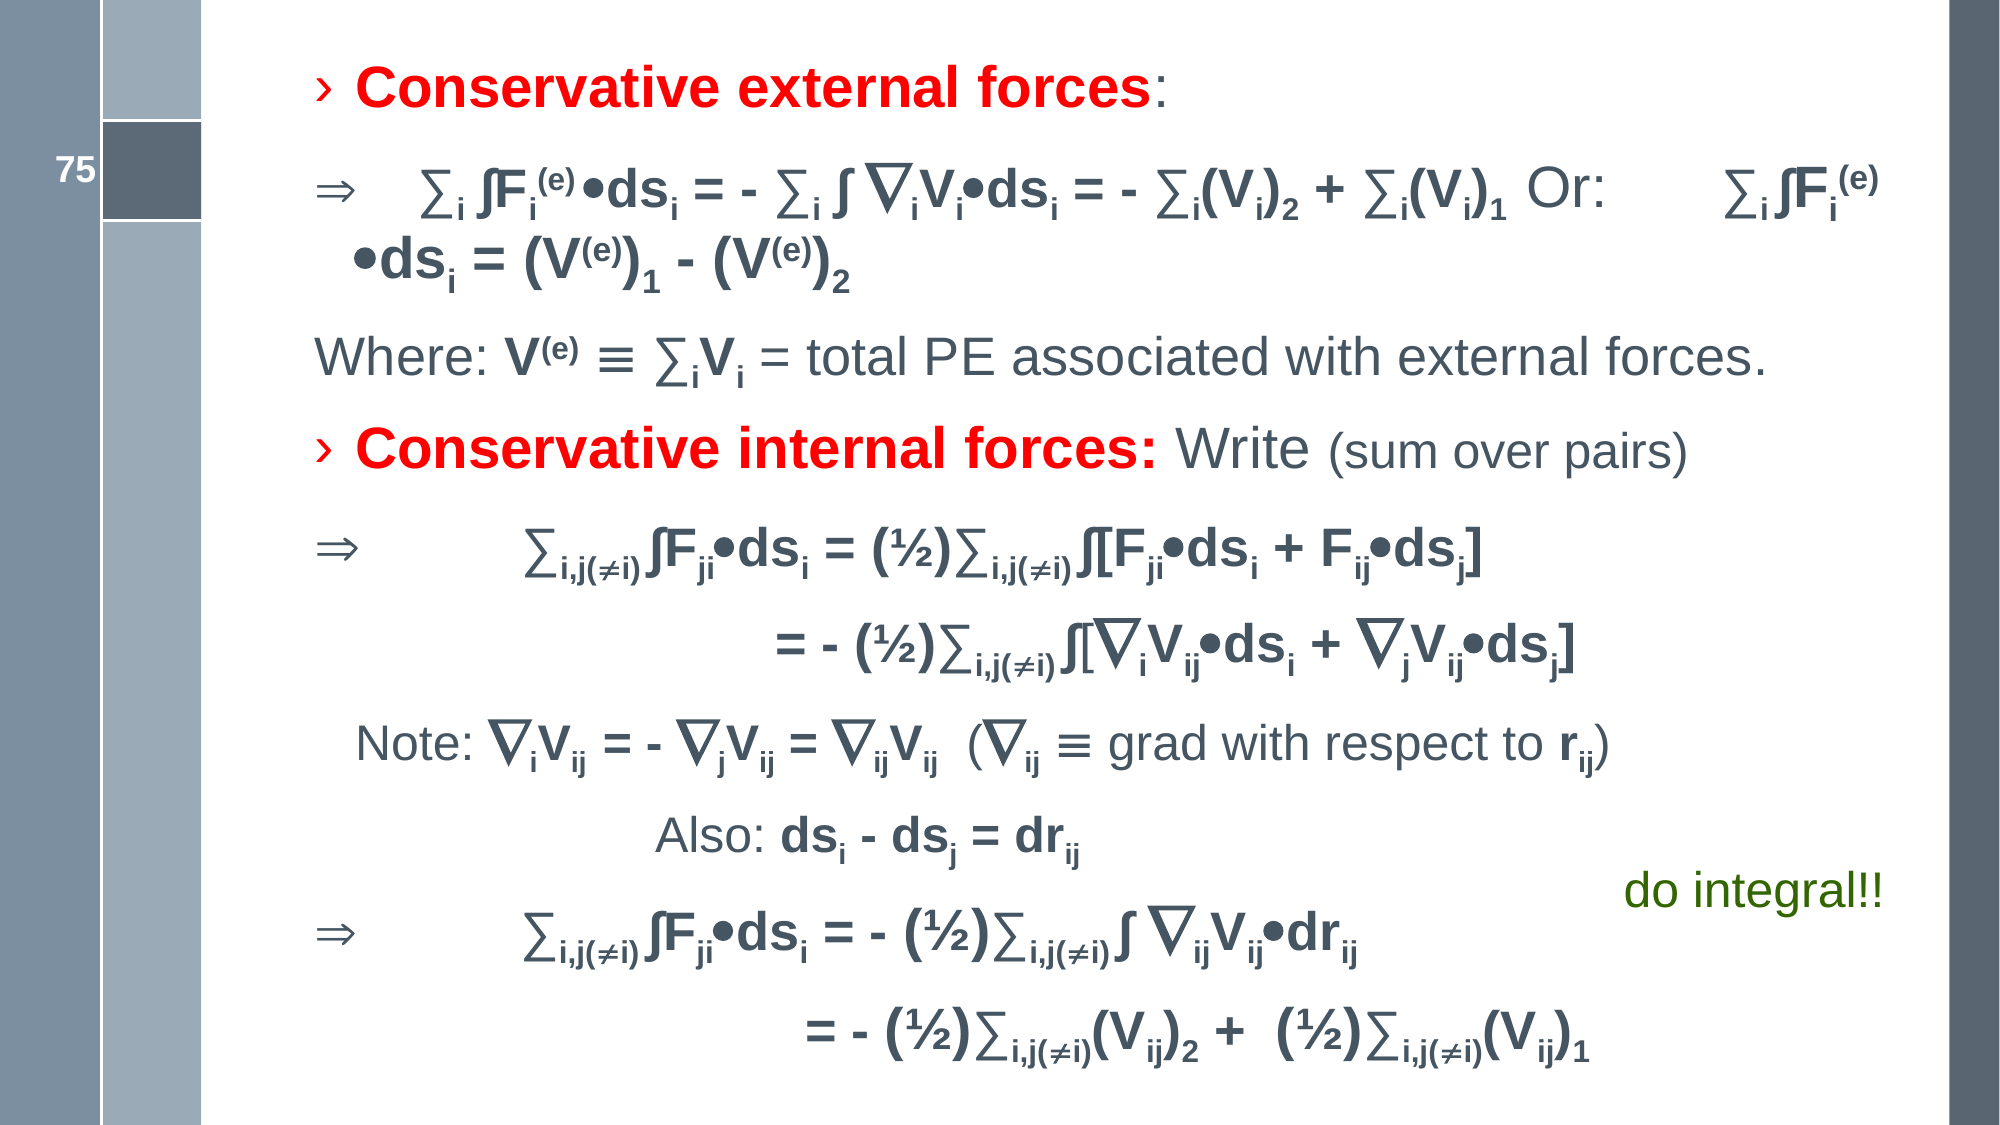

Conservative external forces:
⇒    ∑i ∫Fi(e) •dsi = - ∑i ∫ ∇iVi•dsi = - ∑i(Vi)2 + ∑i(Vi)1  Or: 	 ∑i ∫Fi(e) •dsi = (V(e))1 - (V(e))2
Where: V(e) ≡ ∑iVi = total PE associated with external forces.
Conservative internal forces: Write (sum over pairs)
⇒ 	 ∑i,j(≠i) ∫Fji•dsi = (½)∑i,j(≠i) ∫[Fji•dsi + Fij•dsj]
		                  = - (½)∑i,j(≠i) ∫[∇iVij•dsi + ∇jVij•dsj]
	Note: ∇iVij  = - ∇jVij = ∇ijVij  (∇ij ≡ grad with respect to rij)
			Also: dsi - dsj = drij
⇒ 	 ∑i,j(≠i) ∫Fji•dsi = - (½)∑i,j(≠i) ∫ ∇ijVij•drij
				= - (½)∑i,j(≠i)(Vij)2 +  (½)∑i,j(≠i)(Vij)1

 do integral!!